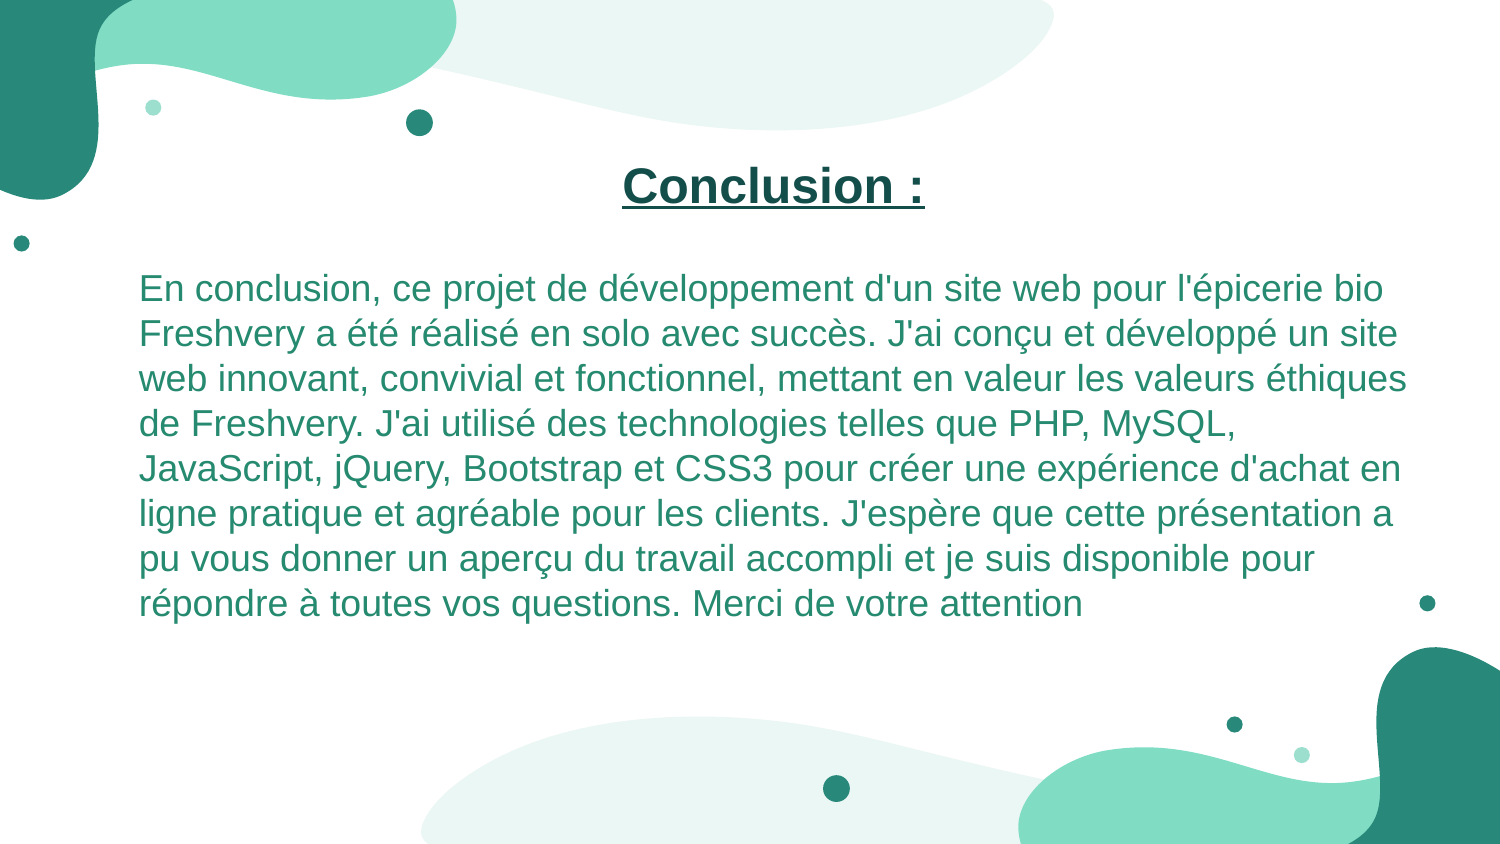

Conclusion :

En conclusion, ce projet de développement d'un site web pour l'épicerie bio Freshvery a été réalisé en solo avec succès. J'ai conçu et développé un site web innovant, convivial et fonctionnel, mettant en valeur les valeurs éthiques de Freshvery. J'ai utilisé des technologies telles que PHP, MySQL, JavaScript, jQuery, Bootstrap et CSS3 pour créer une expérience d'achat en ligne pratique et agréable pour les clients. J'espère que cette présentation a pu vous donner un aperçu du travail accompli et je suis disponible pour répondre à toutes vos questions. Merci de votre attention